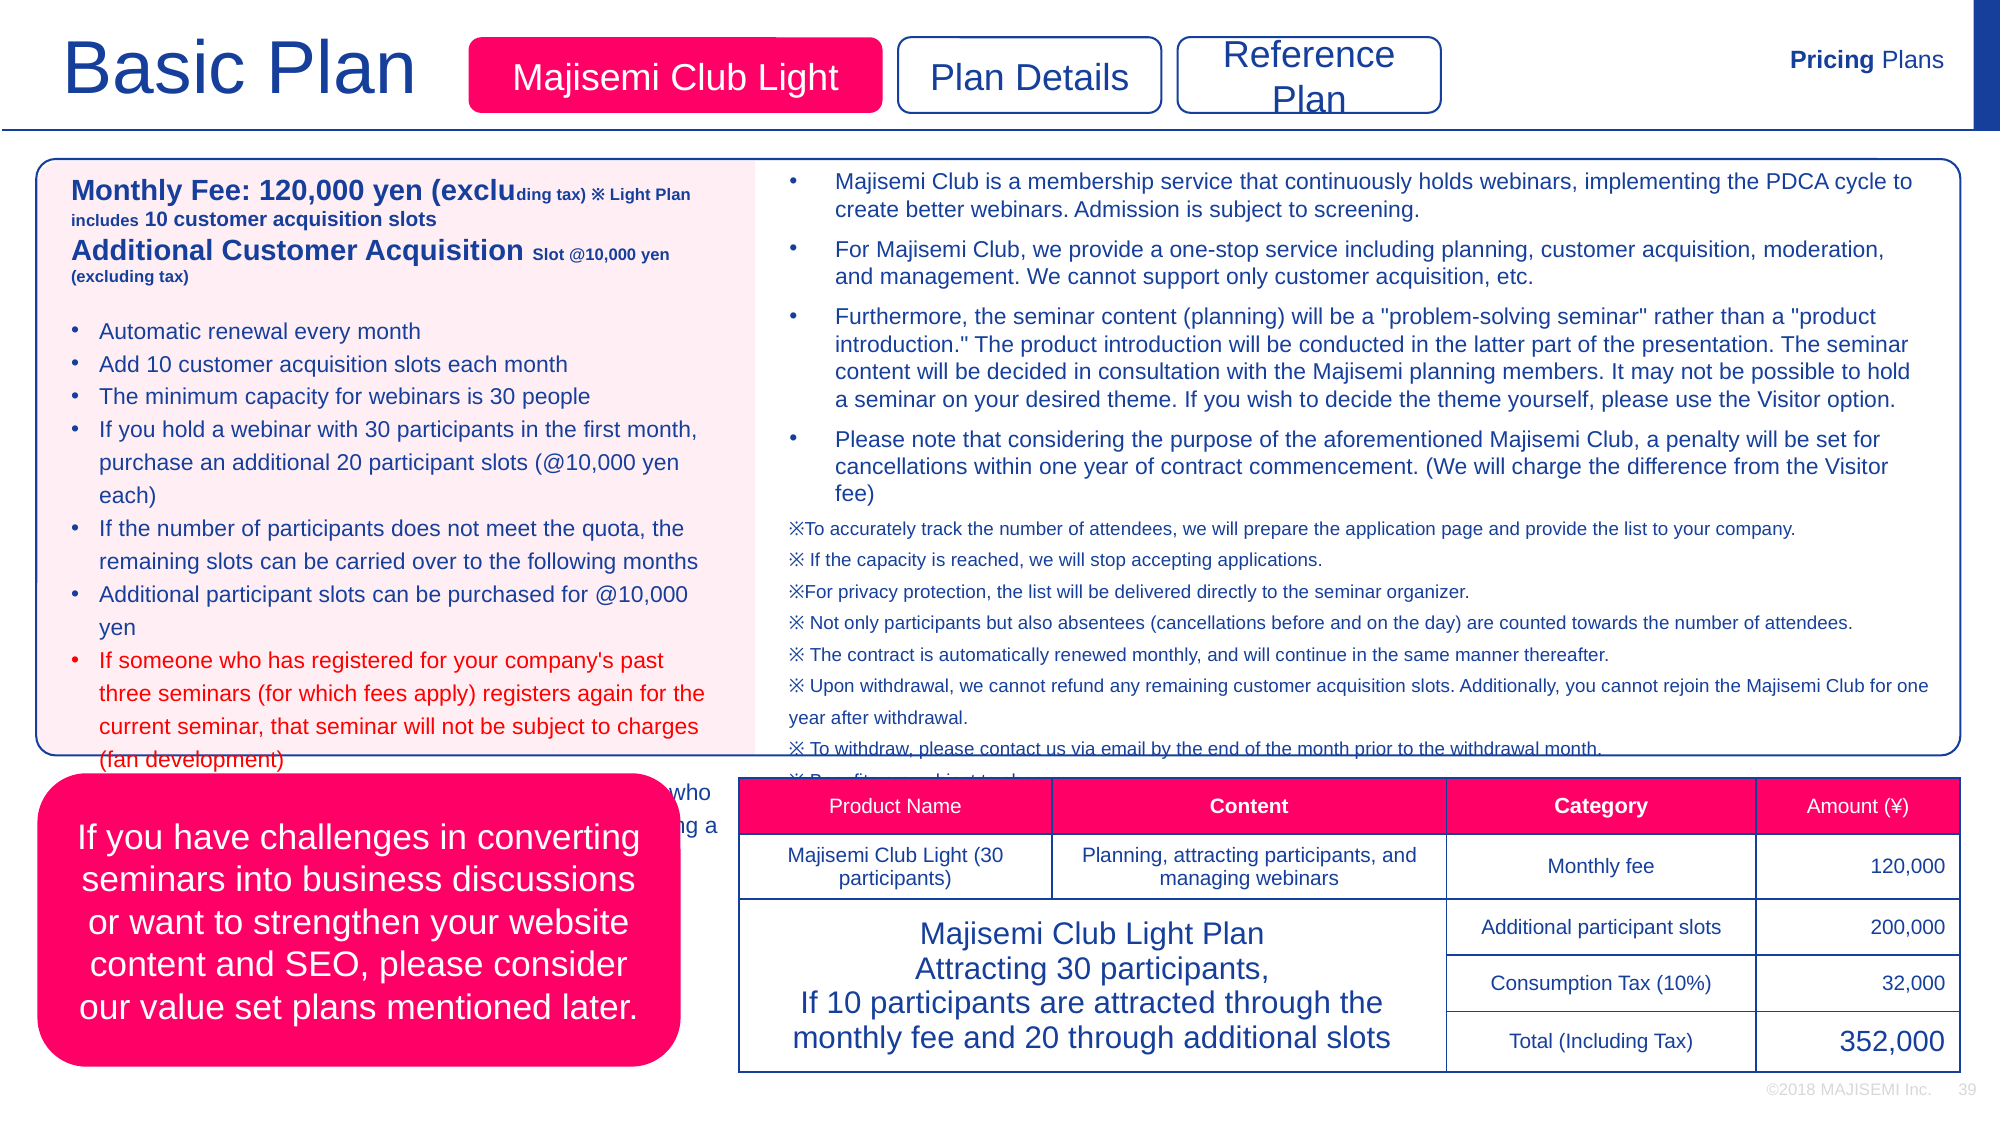

Basic Plan
Pricing Plans
Reference Plan
Majisemi Club Light
Plan Details

Majisemi Club is a membership service that continuously holds webinars, implementing the PDCA cycle to create better webinars. Admission is subject to screening.
For Majisemi Club, we provide a one-stop service including planning, customer acquisition, moderation, and management. We cannot support only customer acquisition, etc.
Furthermore, the seminar content (planning) will be a "problem-solving seminar" rather than a "product introduction." The product introduction will be conducted in the latter part of the presentation. The seminar content will be decided in consultation with the Majisemi planning members. It may not be possible to hold a seminar on your desired theme. If you wish to decide the theme yourself, please use the Visitor option.
Please note that considering the purpose of the aforementioned Majisemi Club, a penalty will be set for cancellations within one year of contract commencement. (We will charge the difference from the Visitor fee)
Monthly Fee: 120,000 yen (excluding tax) ※ Light Plan includes 10 customer acquisition slots
Additional Customer Acquisition Slot @10,000 yen (excluding tax)
Automatic renewal every month
Add 10 customer acquisition slots each month
The minimum capacity for webinars is 30 people
If you hold a webinar with 30 participants in the first month, purchase an additional 20 participant slots (@10,000 yen each)
If the number of participants does not meet the quota, the remaining slots can be carried over to the following months
Additional participant slots can be purchased for @10,000 yen
If someone who has registered for your company's past three seminars (for which fees apply) registers again for the current seminar, that seminar will not be subject to charges (fan development)
Additionally, benefits include providing leads from those who download publicly available presentation materials, offering a branding dashboard, and providing a trend analysis tool
※To accurately track the number of attendees, we will prepare the application page and provide the list to your company.
※ If the capacity is reached, we will stop accepting applications.
※For privacy protection, the list will be delivered directly to the seminar organizer.
※ Not only participants but also absentees (cancellations before and on the day) are counted towards the number of attendees.
※ The contract is automatically renewed monthly, and will continue in the same manner thereafter.
※ Upon withdrawal, we cannot refund any remaining customer acquisition slots. Additionally, you cannot rejoin the Majisemi Club for one year after withdrawal.
※ To withdraw, please contact us via email by the end of the month prior to the withdrawal month.
※ Benefits are subject to change.
If you have challenges in converting seminars into business discussions or want to strengthen your website content and SEO, please consider our value set plans mentioned later.
| Product Name | Content | Category | Amount (¥) |
| --- | --- | --- | --- |
| Majisemi Club Light (30 participants) | Planning, attracting participants, and managing webinars | Monthly fee | 120,000 |
| Majisemi Club Light Plan Attracting 30 participants, If 10 participants are attracted through the monthly fee and 20 through additional slots |  | Additional participant slots | 200,000 |
|  |  | Consumption Tax (10%) | 32,000 |
|  |  | Total (Including Tax) | 352,000 |
©2018 MAJISEMI Inc.
39